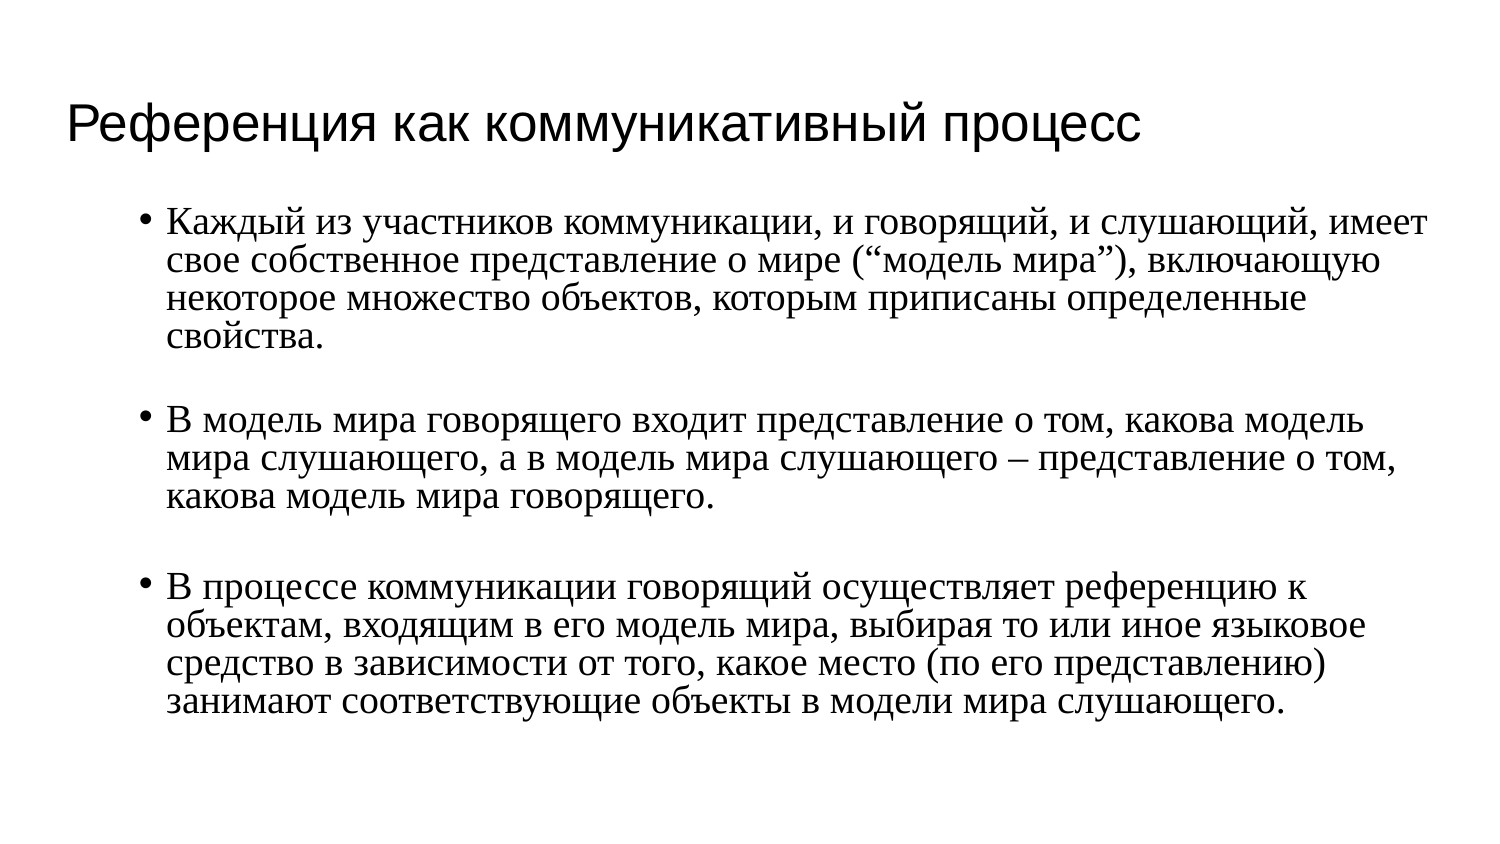

# Референция как коммуникативный процесс
Каждый из участников коммуникации, и говорящий, и слушающий, имеет свое собственное представление о мире (“модель мира”), включающую некоторое множество объектов, которым приписаны определенные свойства.

В модель мира говорящего входит представление о том, какова модель мира слушающего, а в модель мира слушающего – представление о том, какова модель мира говорящего.

В процессе коммуникации говорящий осуществляет референцию к объектам, входящим в его модель мира, выбирая то или иное языковое средство в зависимости от того, какое место (по его представлению) занимают соответствующие объекты в модели мира слушающего.